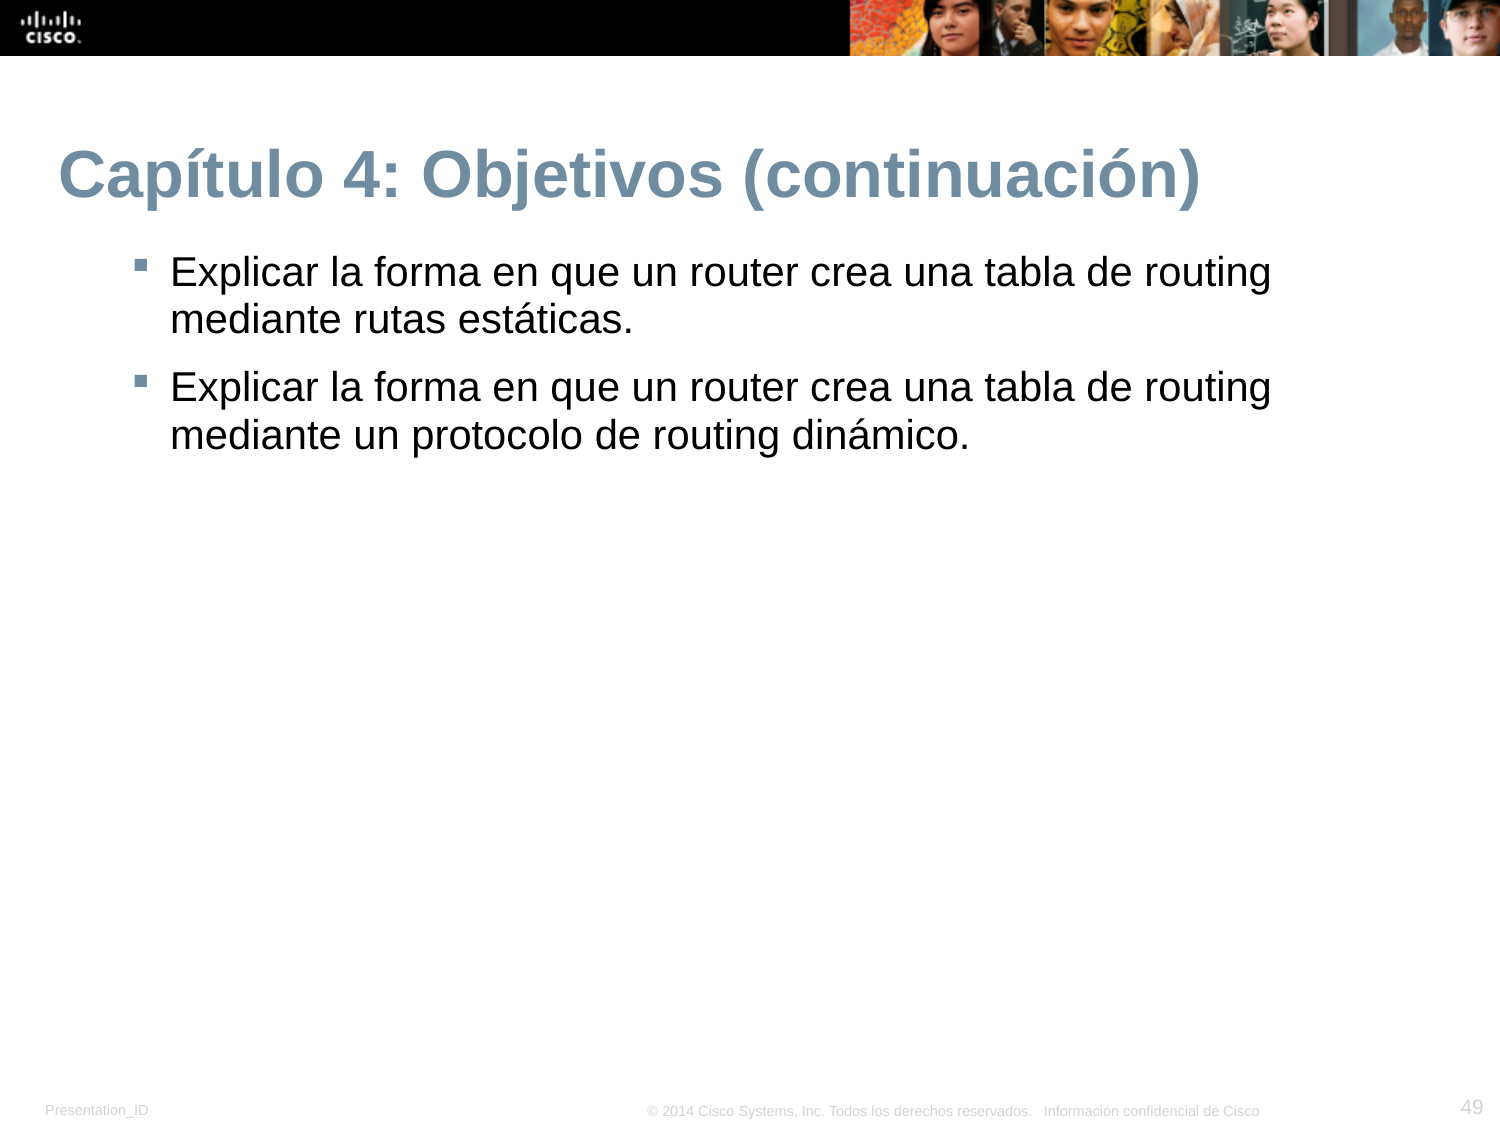

# Capítulo 4: Objetivos (continuación)
Explicar la forma en que un router crea una tabla de routing mediante rutas estáticas.
Explicar la forma en que un router crea una tabla de routing mediante un protocolo de routing dinámico.